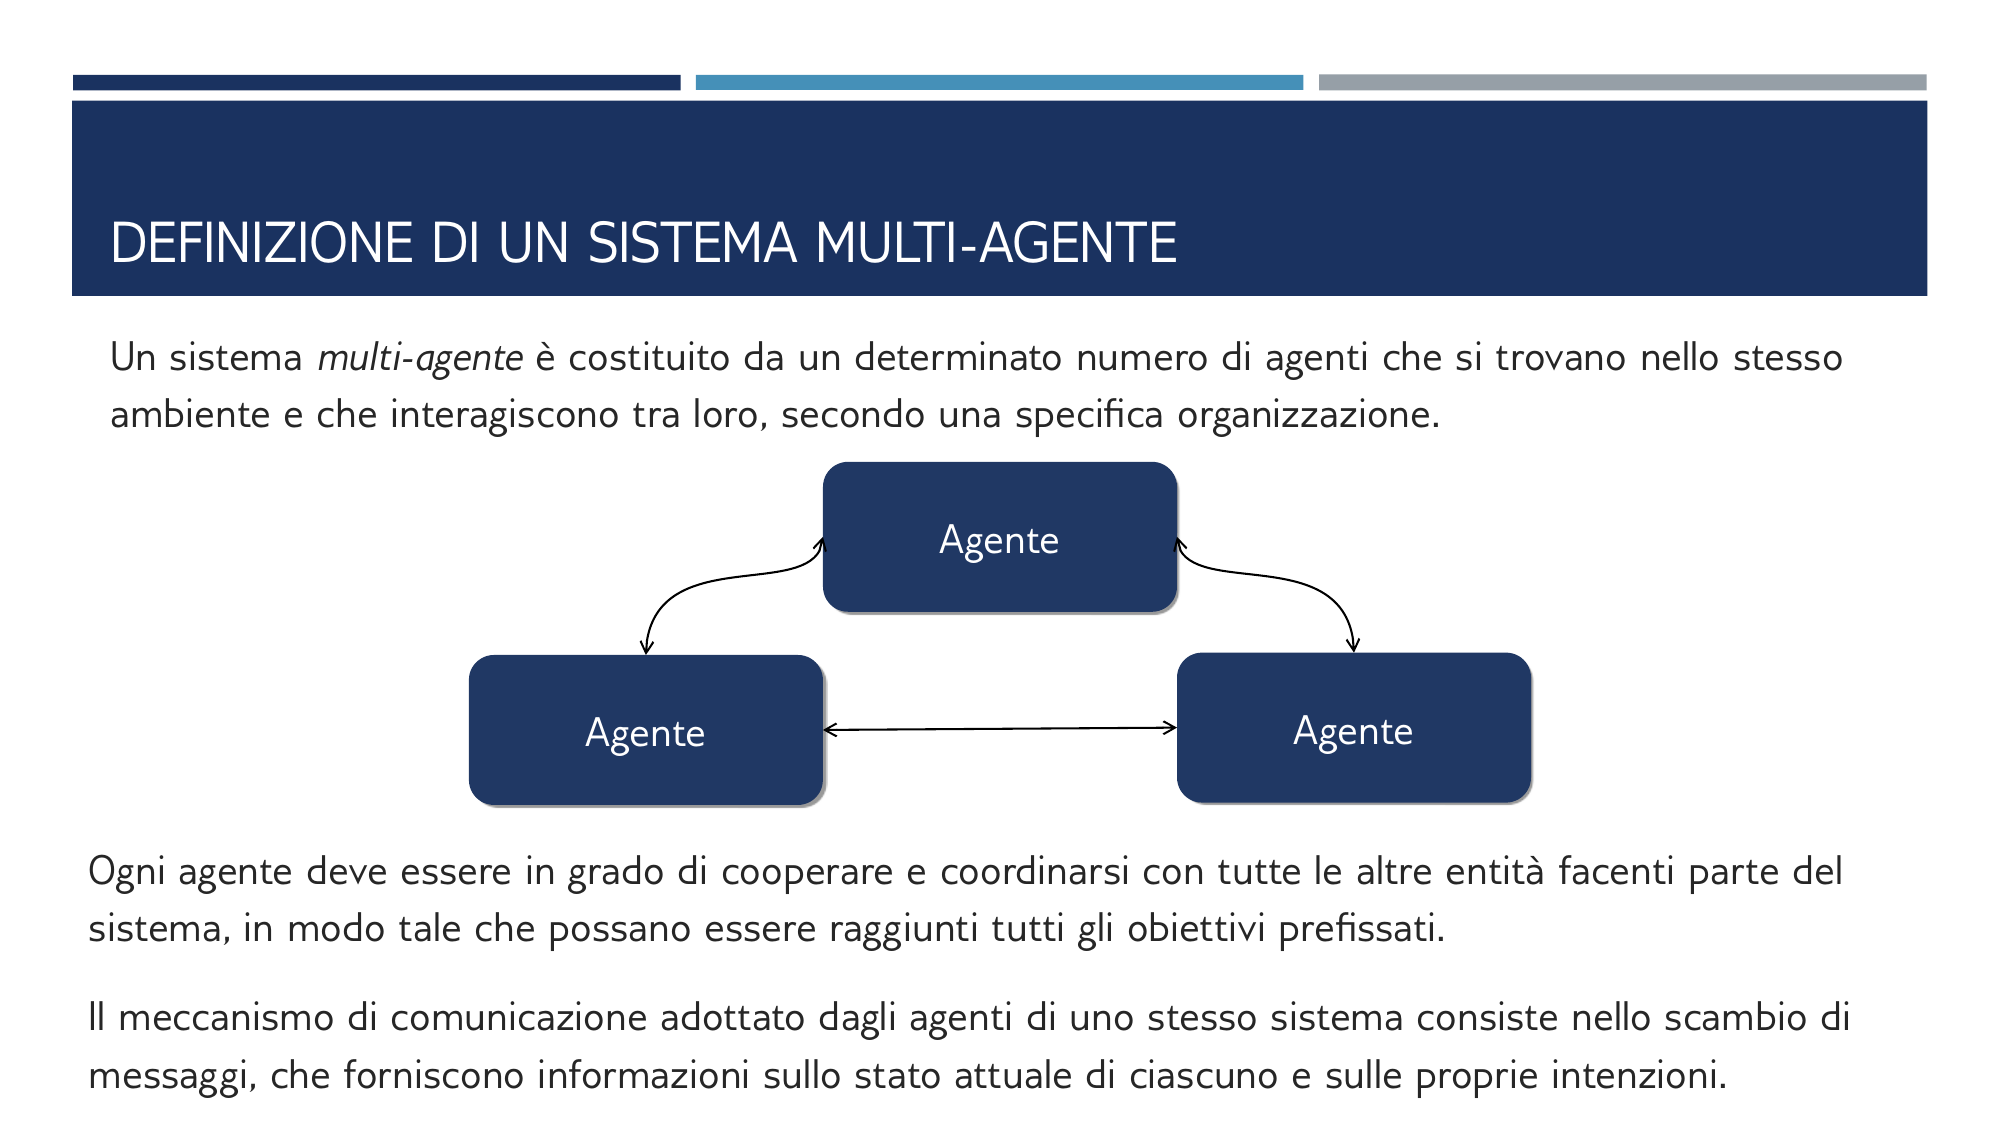

# Definizione di un sistema multi-agente
Un sistema multi-agente è costituito da un determinato numero di agenti che si trovano nello stesso ambiente e che interagiscono tra loro, secondo una specifica organizzazione.
Agente
Agente
Agente
Ogni agente deve essere in grado di cooperare e coordinarsi con tutte le altre entità facenti parte del sistema, in modo tale che possano essere raggiunti tutti gli obiettivi prefissati.
Il meccanismo di comunicazione adottato dagli agenti di uno stesso sistema consiste nello scambio di messaggi, che forniscono informazioni sullo stato attuale di ciascuno e sulle proprie intenzioni.